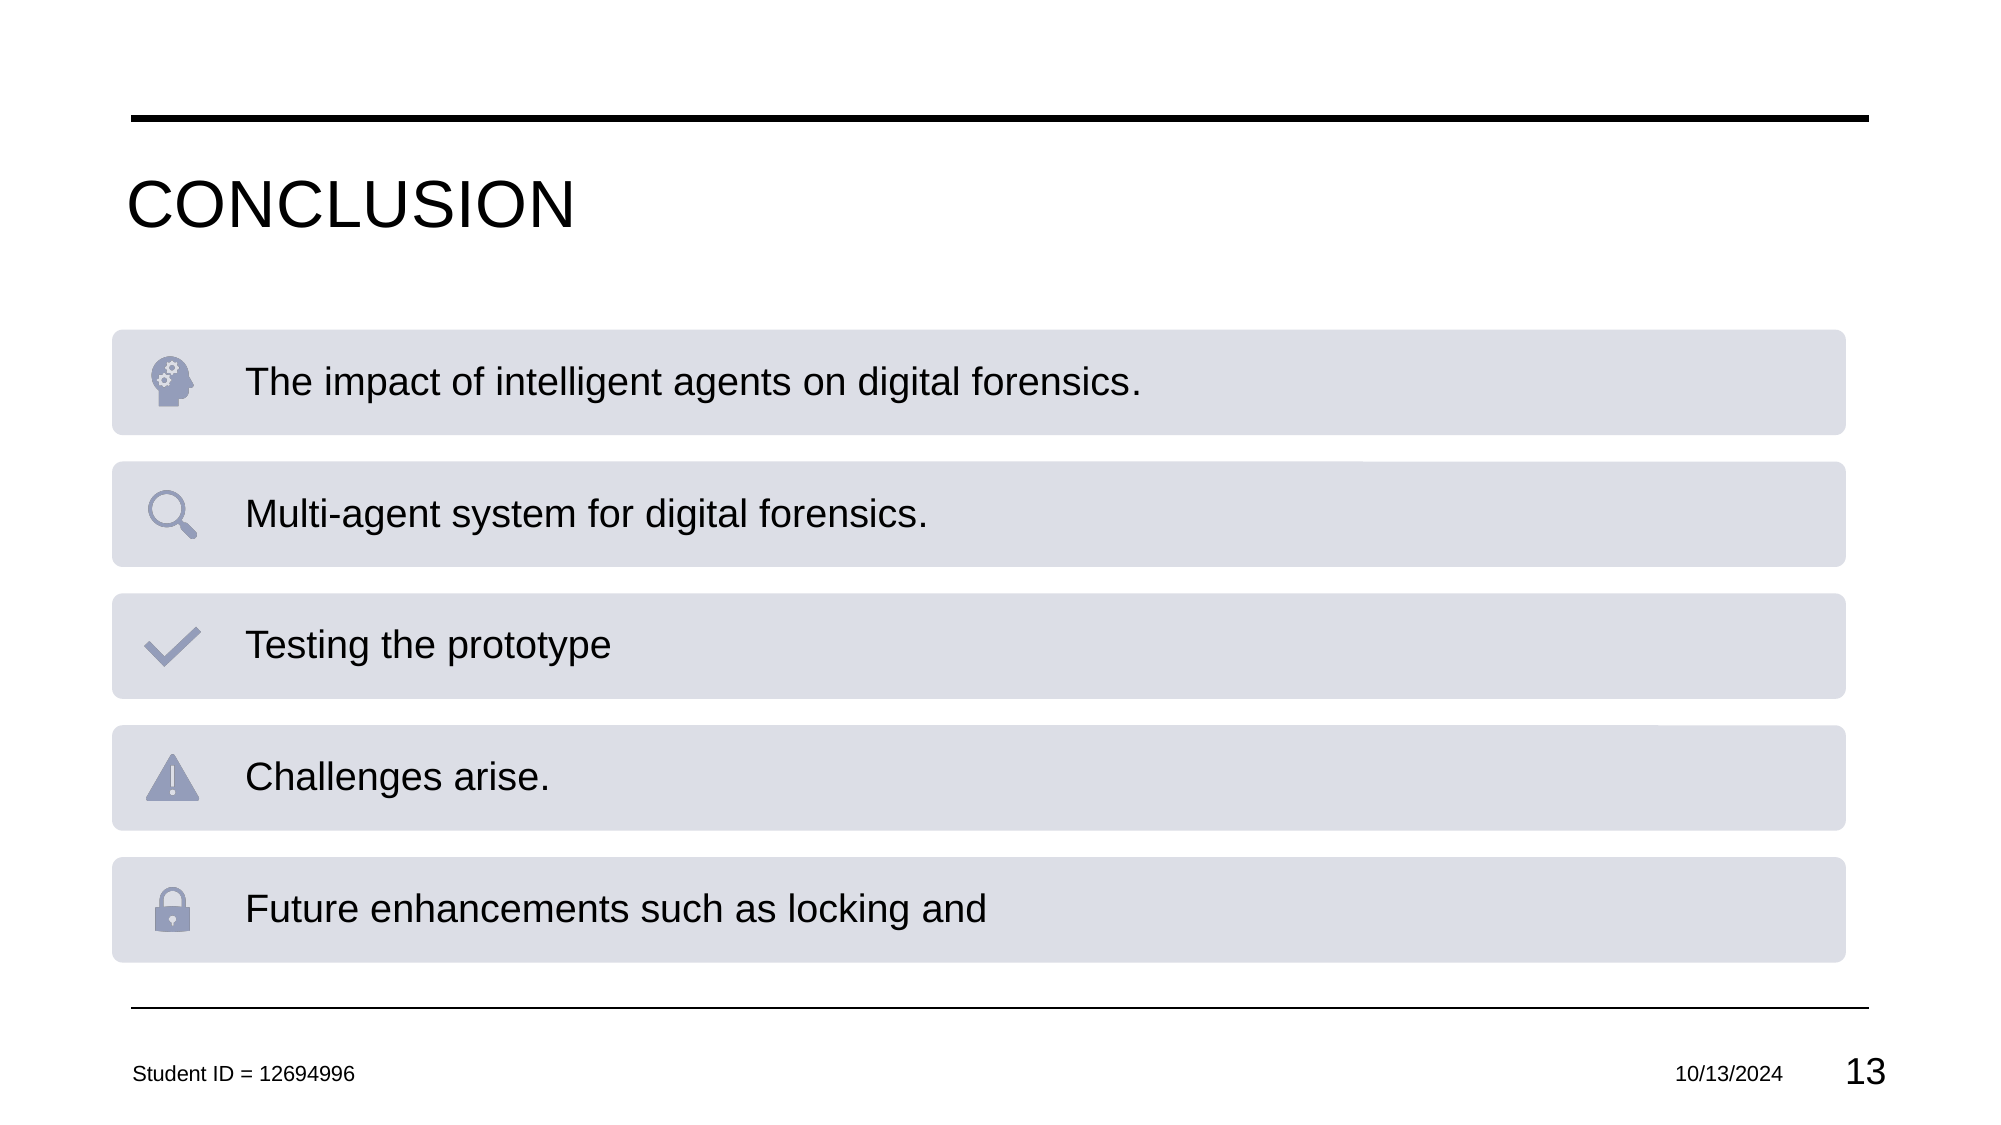

# Conclusion

The impact of intelligent agents on digital forensics.
Multi-agent system for digital forensics​.
Testing the prototype​
Challenges arise​.
Future enhancements such as locking and ​

Student ID = 12694996
10/13/2024
13